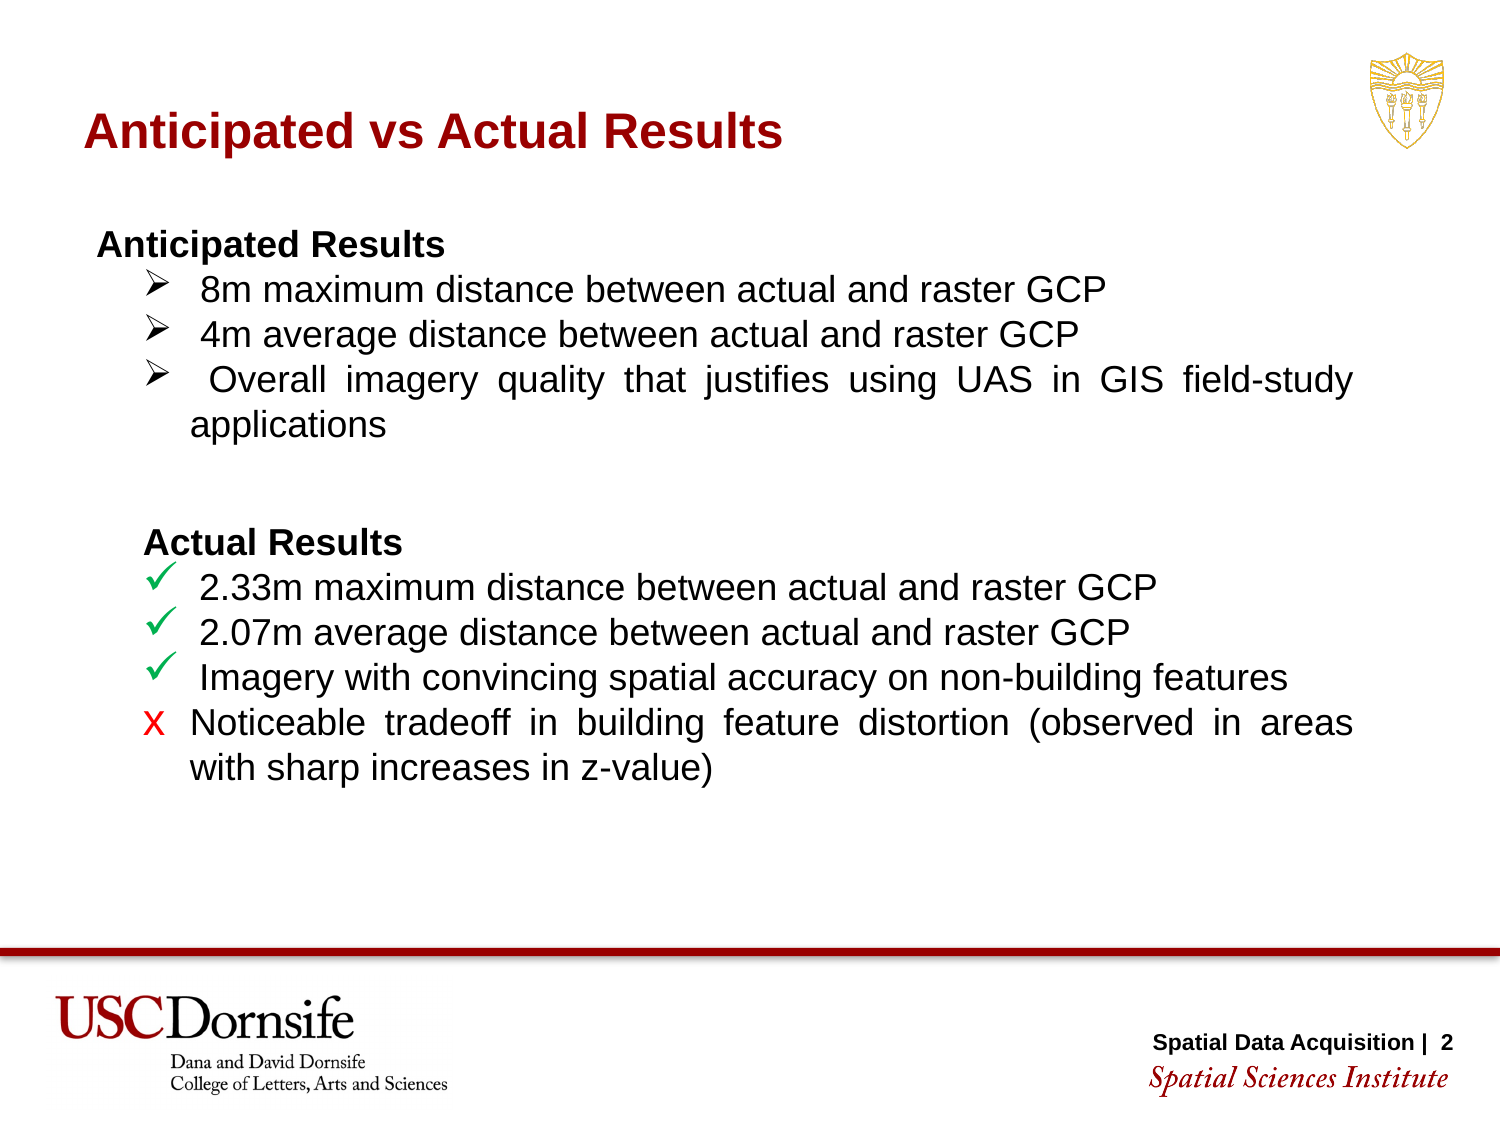

Anticipated vs Actual Results
Anticipated Results
 8m maximum distance between actual and raster GCP
 4m average distance between actual and raster GCP
 Overall imagery quality that justifies using UAS in GIS field-study applications

Actual Results
2.33m maximum distance between actual and raster GCP
2.07m average distance between actual and raster GCP
Imagery with convincing spatial accuracy on non-building features
Noticeable tradeoff in building feature distortion (observed in areas with sharp increases in z-value)

SECTION TITLE  |  2
Spatial Data Acquisition |  2